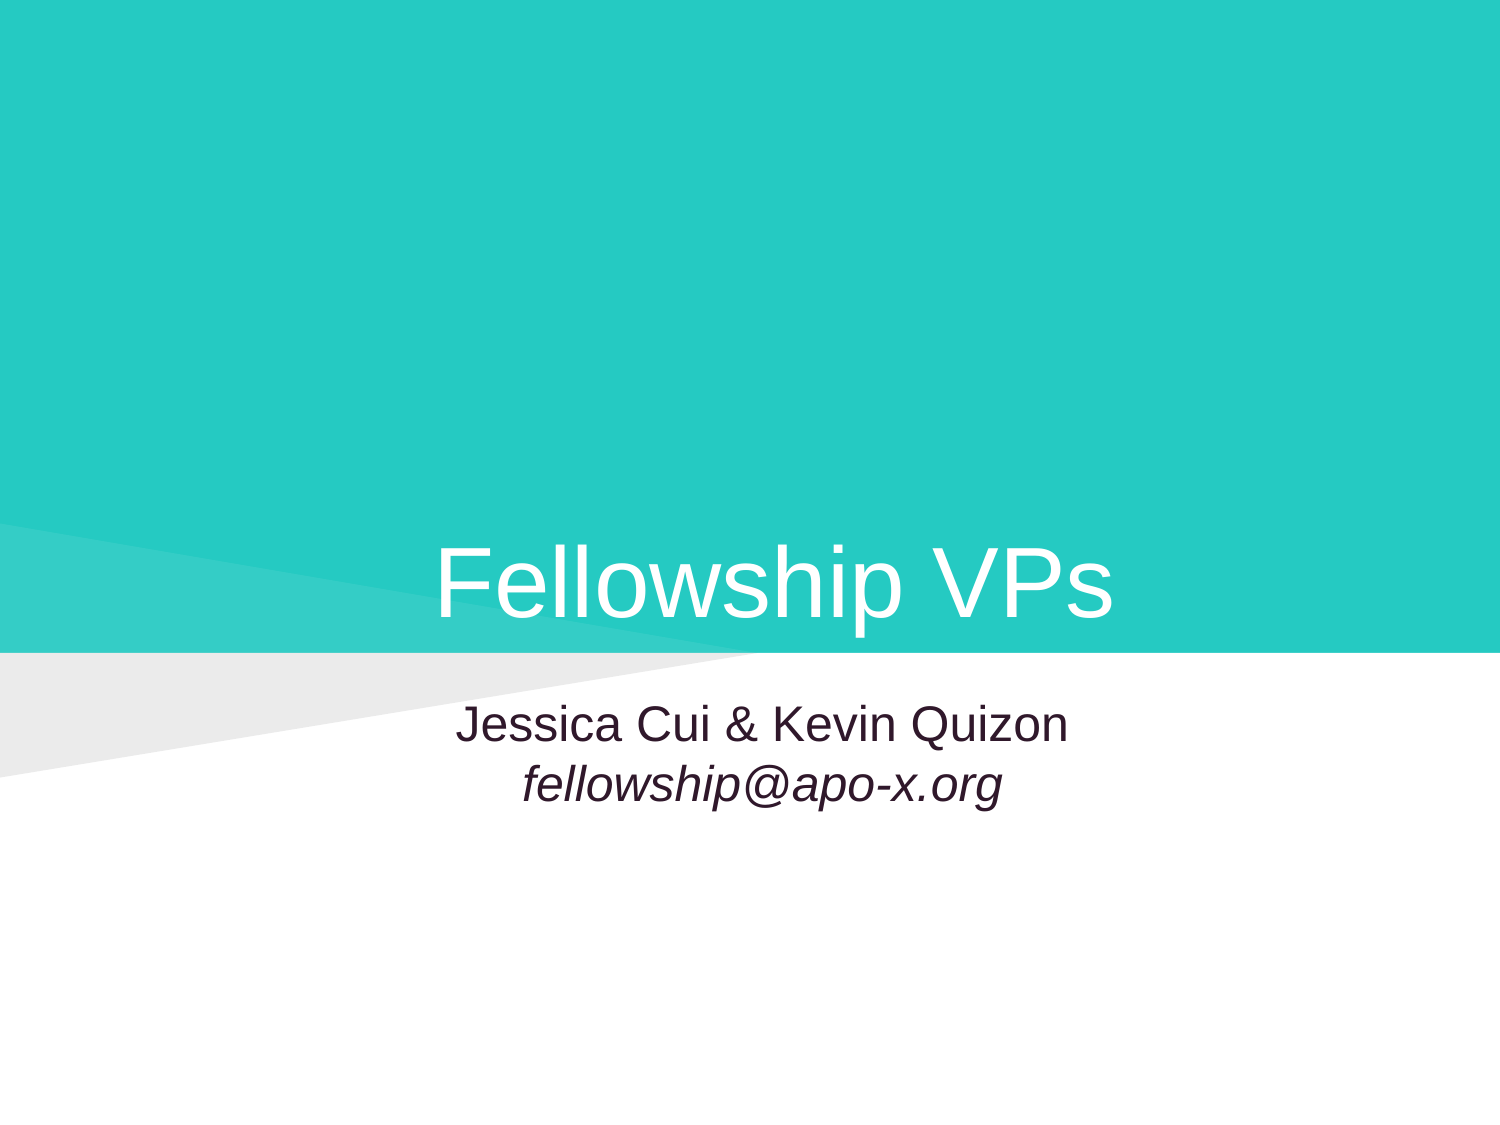

# Fellowship VPs
Jessica Cui & Kevin Quizon
fellowship@apo-x.org